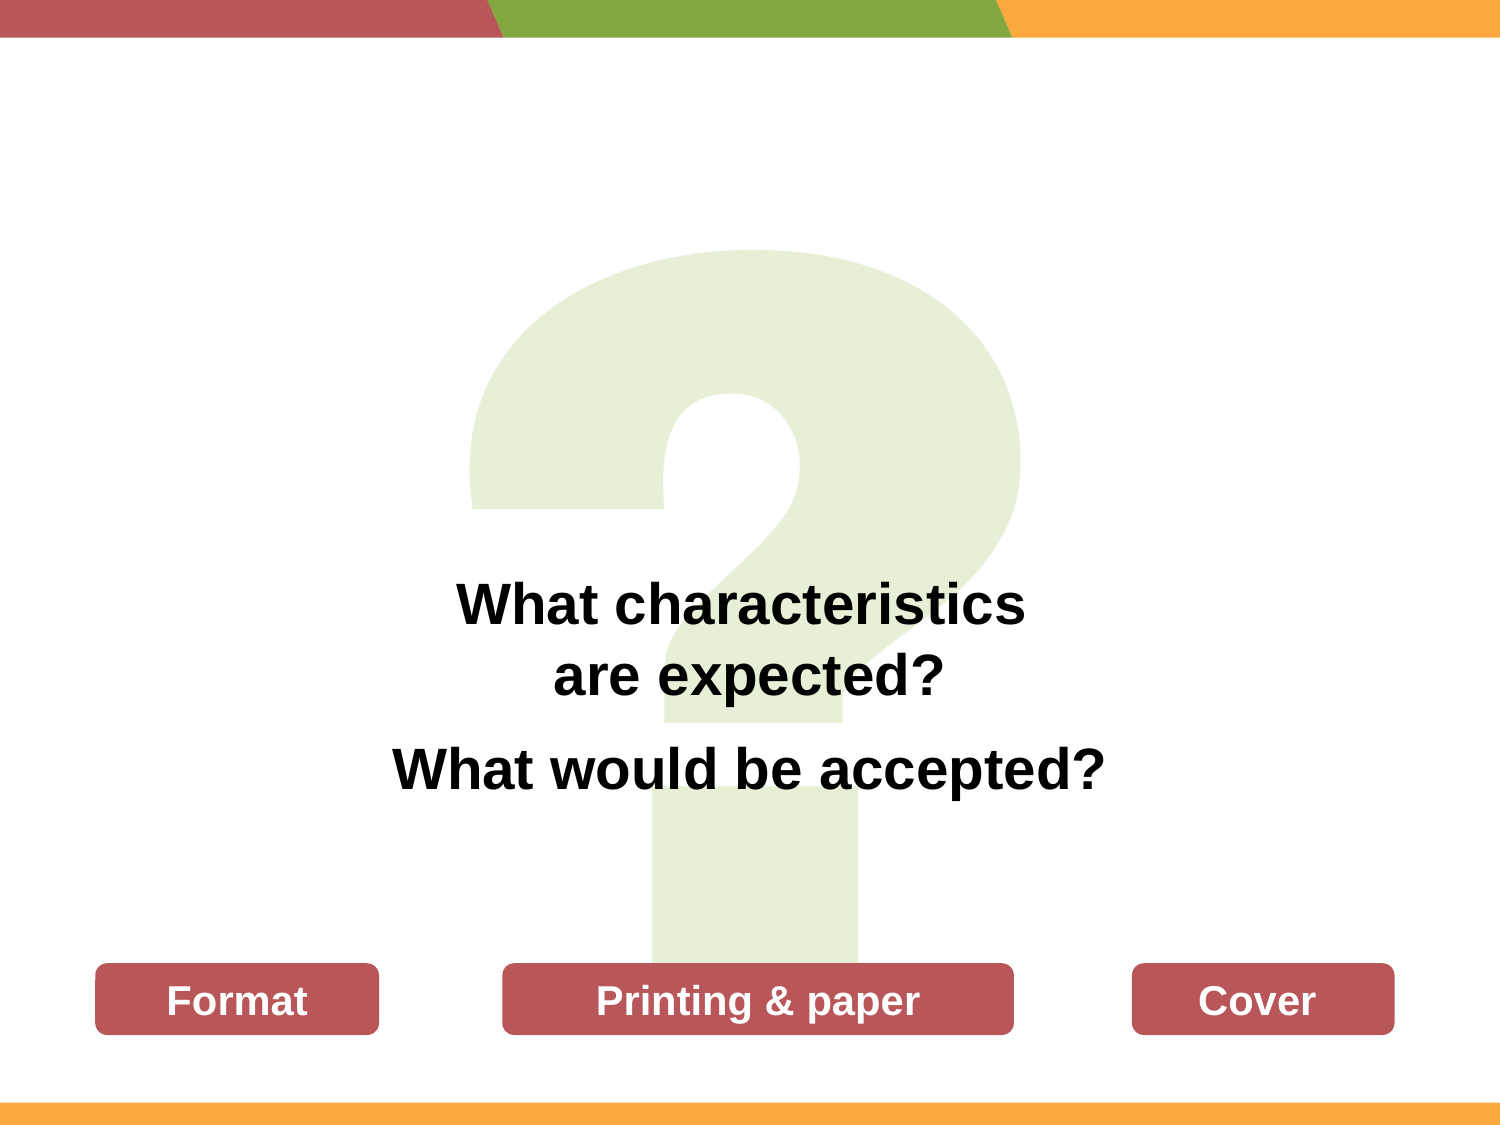

?
What characteristics
are expected?
What would be accepted?
Format
Printing & paper
Cover